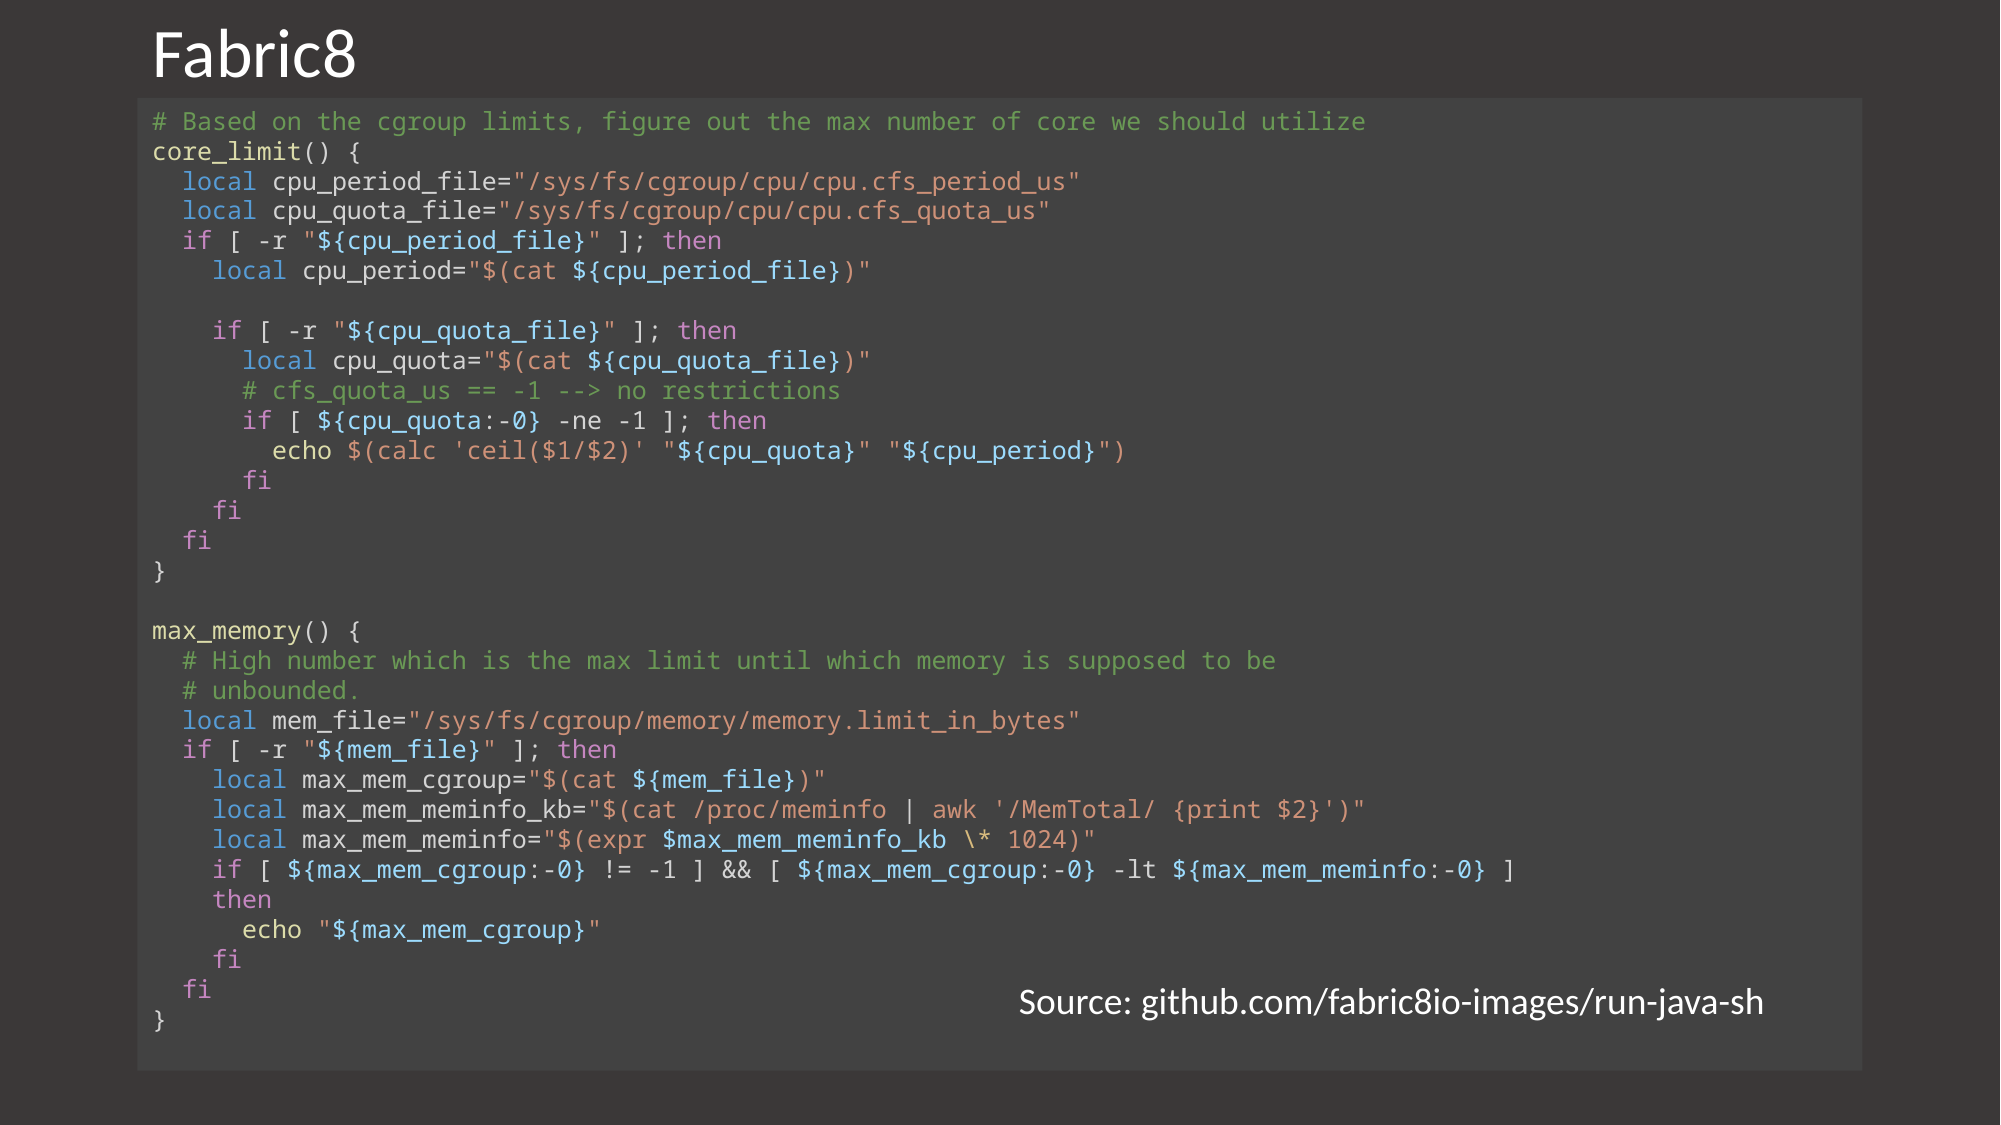

# Fabric8
# Based on the cgroup limits, figure out the max number of core we should utilize
core_limit() {
  local cpu_period_file="/sys/fs/cgroup/cpu/cpu.cfs_period_us"
  local cpu_quota_file="/sys/fs/cgroup/cpu/cpu.cfs_quota_us"
  if [ -r "${cpu_period_file}" ]; then
    local cpu_period="$(cat ${cpu_period_file})"
    if [ -r "${cpu_quota_file}" ]; then
      local cpu_quota="$(cat ${cpu_quota_file})"
      # cfs_quota_us == -1 --> no restrictions
      if [ ${cpu_quota:-0} -ne -1 ]; then
        echo $(calc 'ceil($1/$2)' "${cpu_quota}" "${cpu_period}")
      fi
    fi
  fi
}
max_memory() {
  # High number which is the max limit until which memory is supposed to be
  # unbounded.
  local mem_file="/sys/fs/cgroup/memory/memory.limit_in_bytes"
  if [ -r "${mem_file}" ]; then
    local max_mem_cgroup="$(cat ${mem_file})"
    local max_mem_meminfo_kb="$(cat /proc/meminfo | awk '/MemTotal/ {print $2}')"
    local max_mem_meminfo="$(expr $max_mem_meminfo_kb \* 1024)"
    if [ ${max_mem_cgroup:-0} != -1 ] && [ ${max_mem_cgroup:-0} -lt ${max_mem_meminfo:-0} ]
    then
      echo "${max_mem_cgroup}"
    fi
  fi
}

Source: github.com/fabric8io-images/run-java-sh